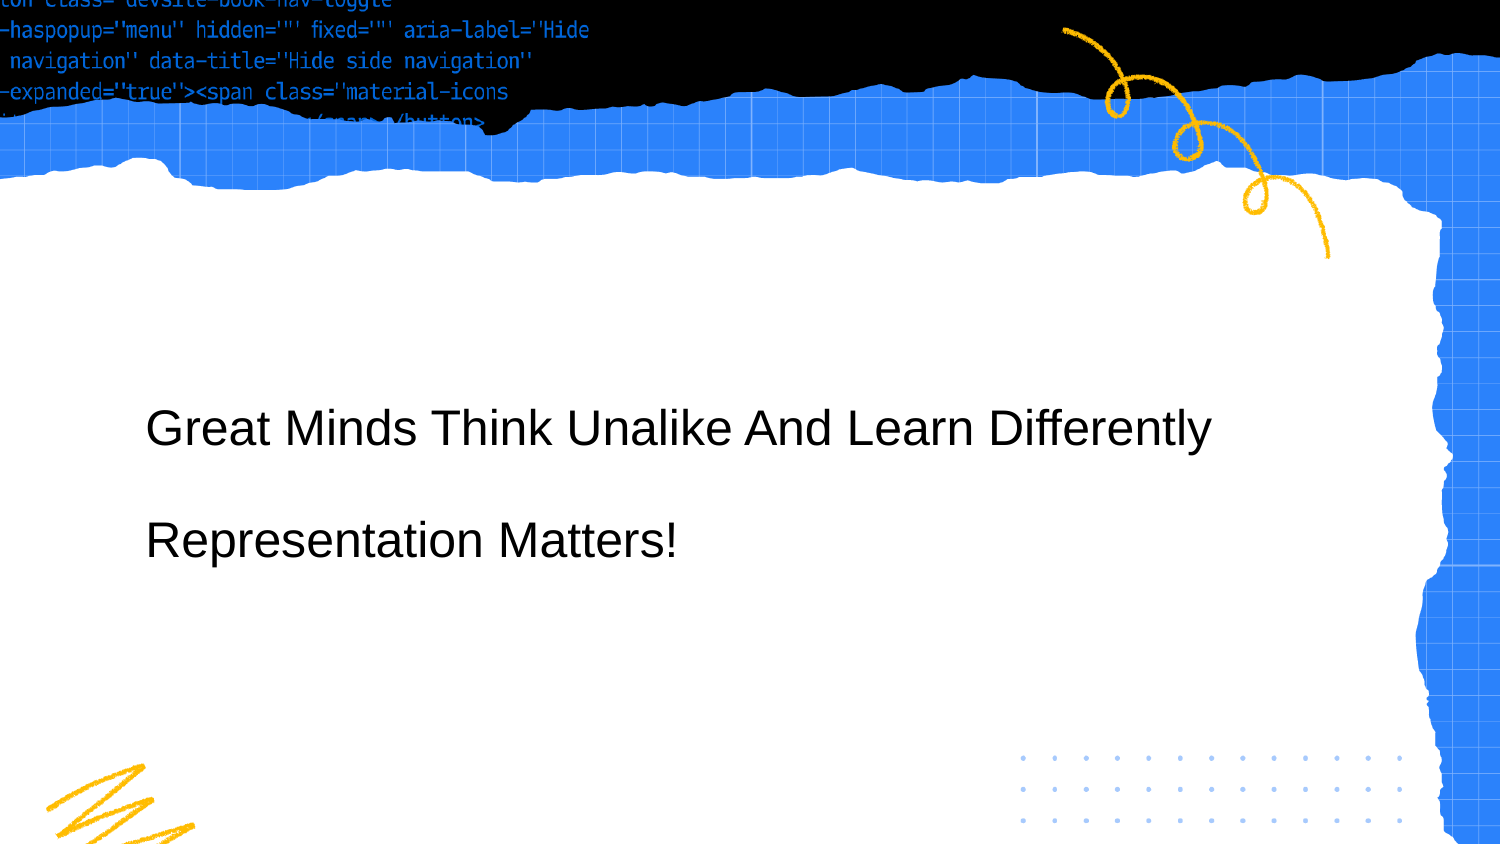

# Great Minds Think Unalike And Learn Differently Representation Matters!